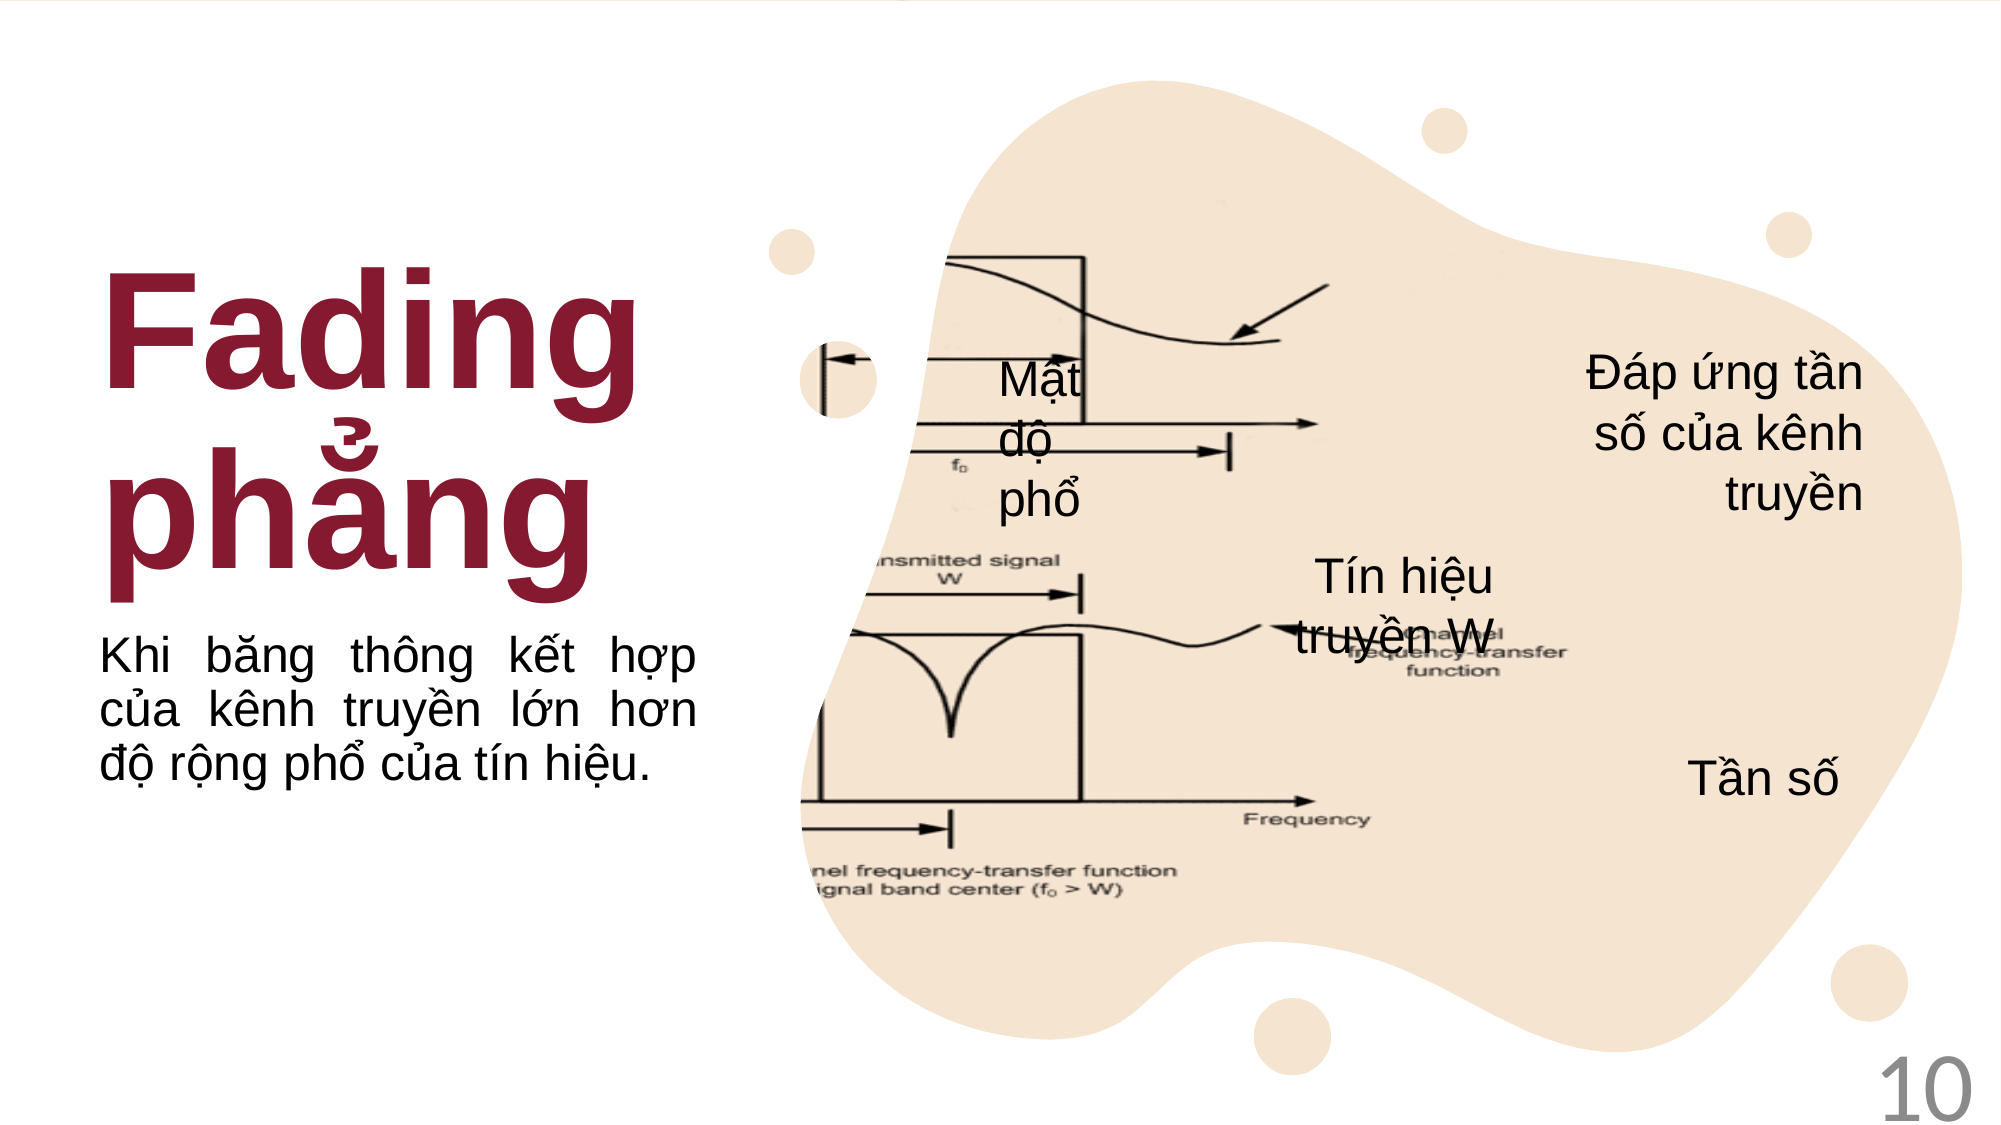

Đáp ứng tần số của kênh truyền
Mật độ phổ
# Fading phẳng
Tín hiệu truyền W
Khi băng thông kết hợp của kênh truyền lớn hơn độ rộng phổ của tín hiệu.
Tần số
10